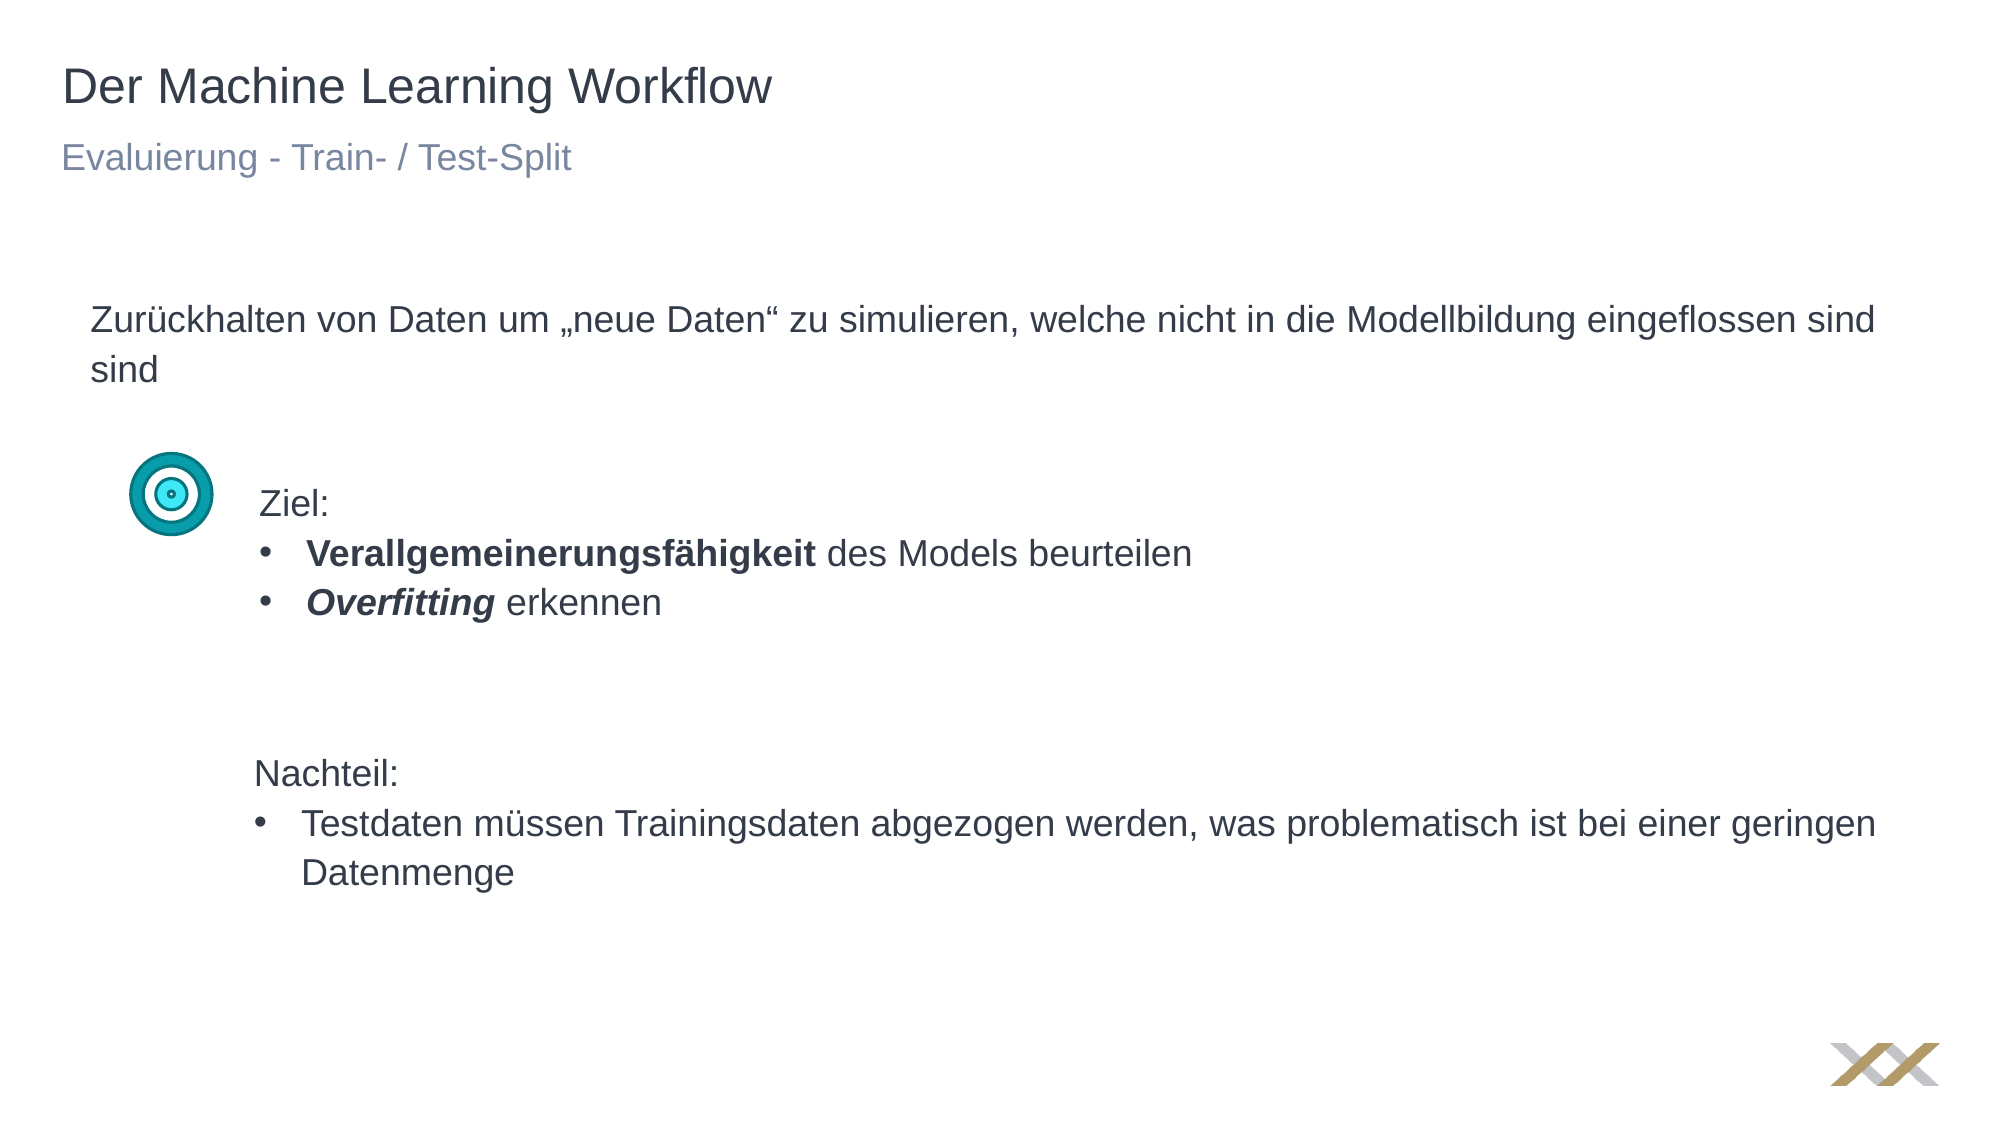

# Der Machine Learning Workflow
Evaluierung - Train- / Test-Split
Zurückhalten von Daten um „neue Daten“ zu simulieren, welche nicht in die Modellbildung eingeflossen sind sind
Ziel:
Verallgemeinerungsfähigkeit des Models beurteilen
Overfitting erkennen

Nachteil:
Testdaten müssen Trainingsdaten abgezogen werden, was problematisch ist bei einer geringen Datenmenge